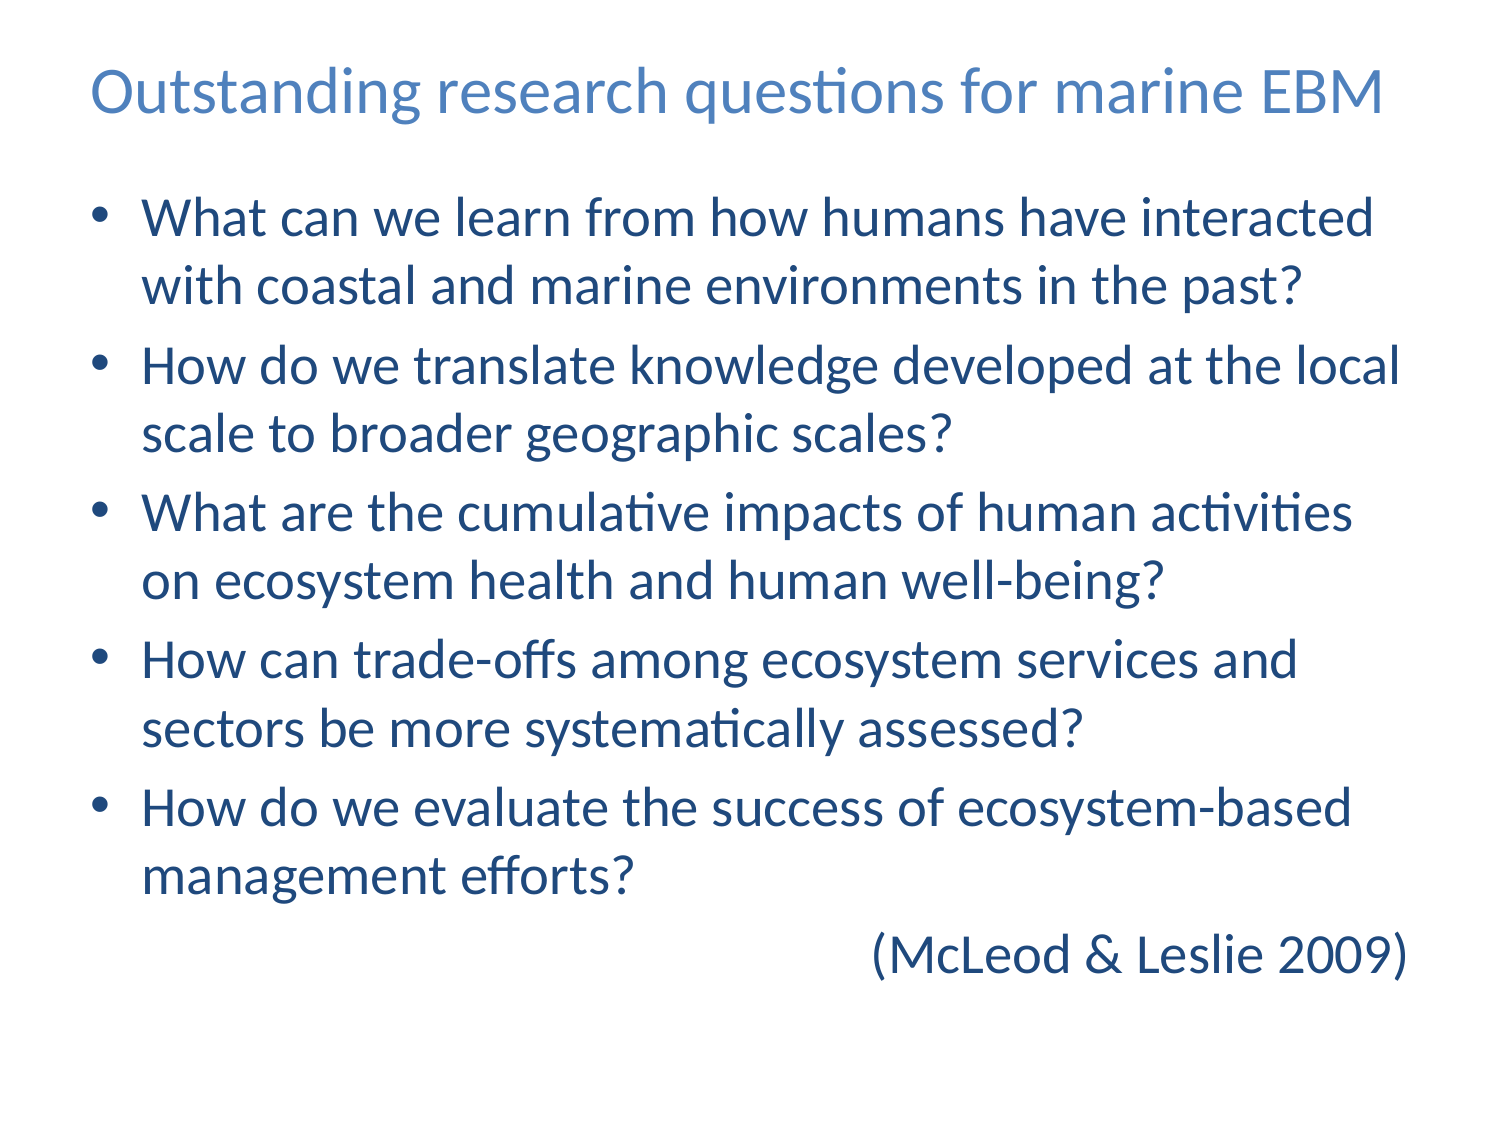

# Outstanding research questions for marine EBM
What can we learn from how humans have interacted with coastal and marine environments in the past?
How do we translate knowledge developed at the local scale to broader geographic scales?
What are the cumulative impacts of human activities on ecosystem health and human well-being?
How can trade-offs among ecosystem services and sectors be more systematically assessed?
How do we evaluate the success of ecosystem-based management efforts?
(McLeod & Leslie 2009)